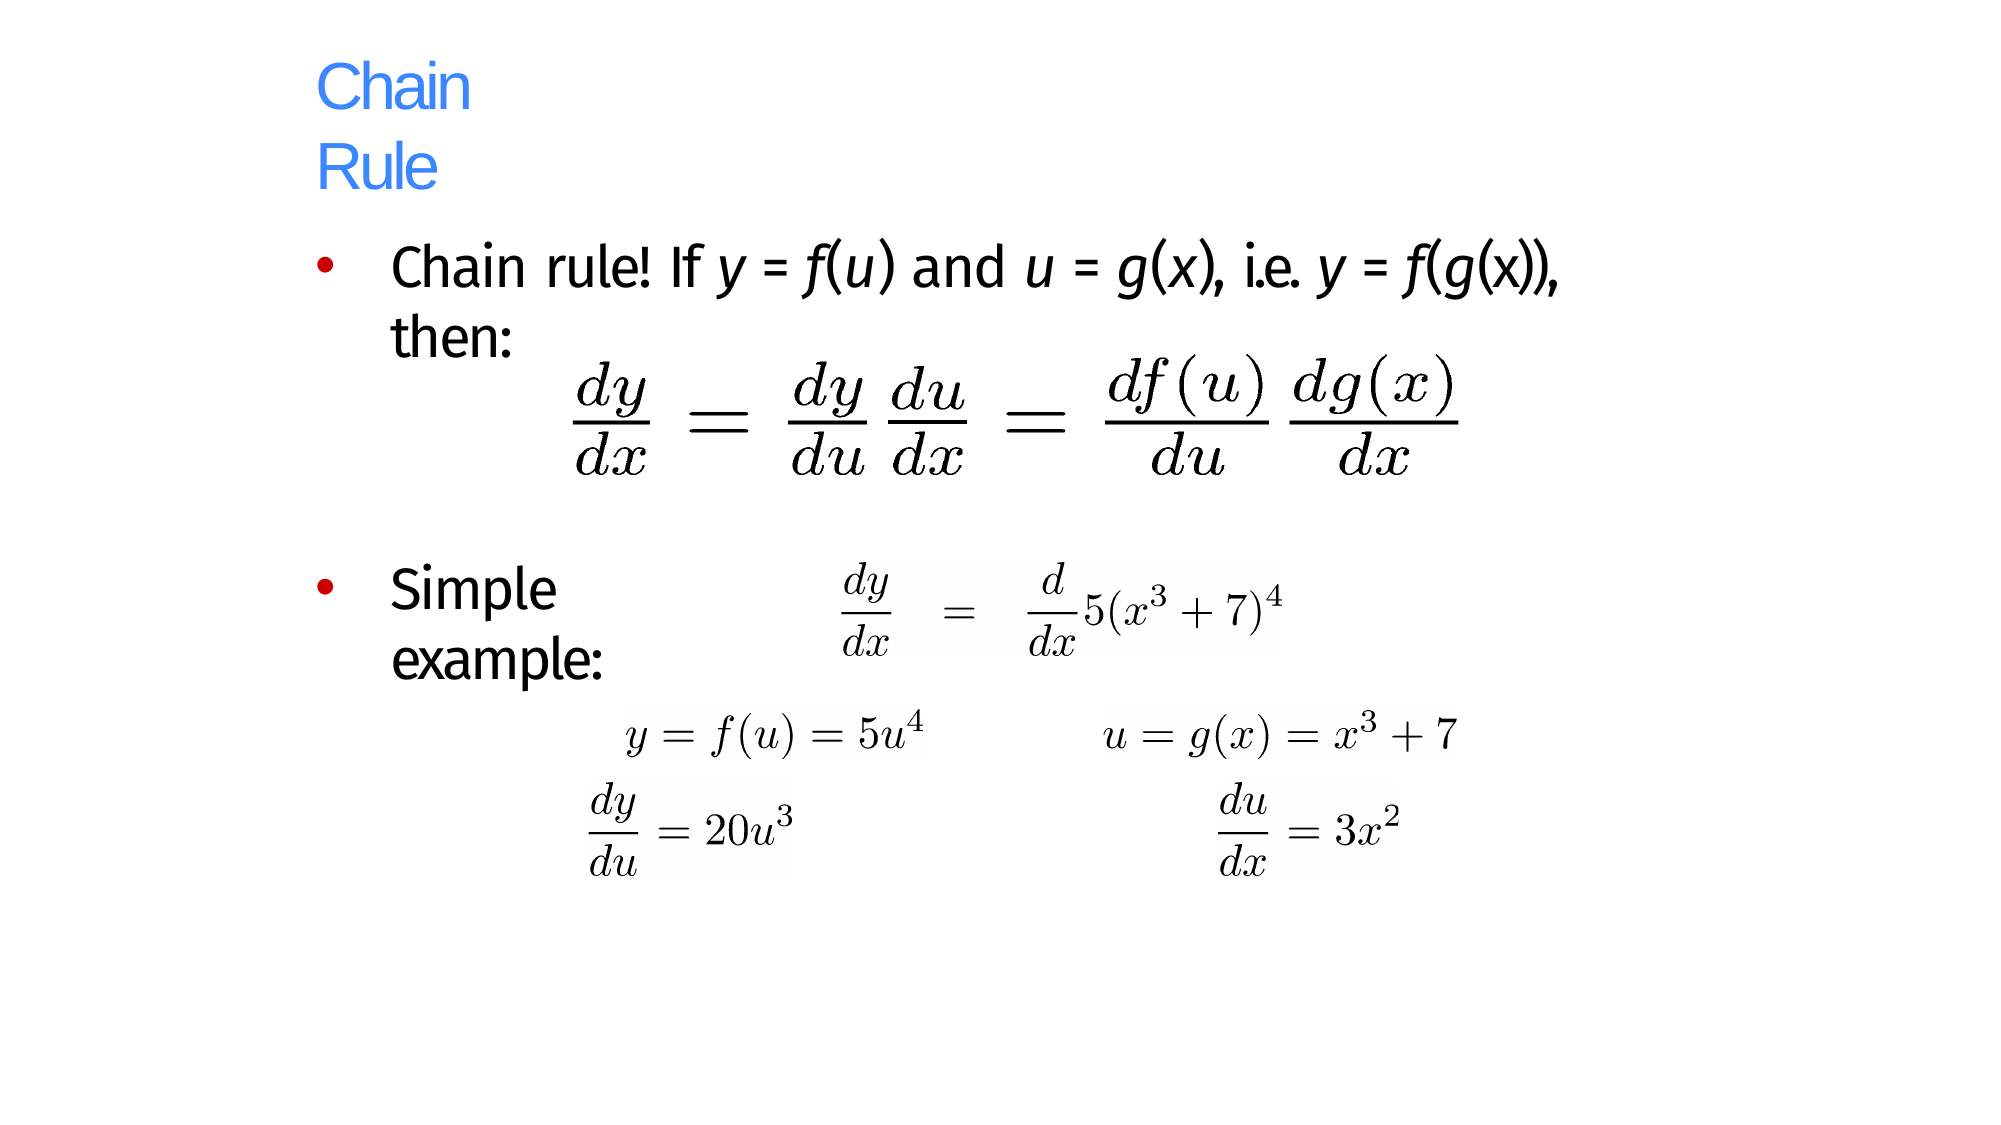

# Chain Rule
Chain rule! If y = f(u) and u = g(x), i.e. y = f(g(x)), then:

Simple example: